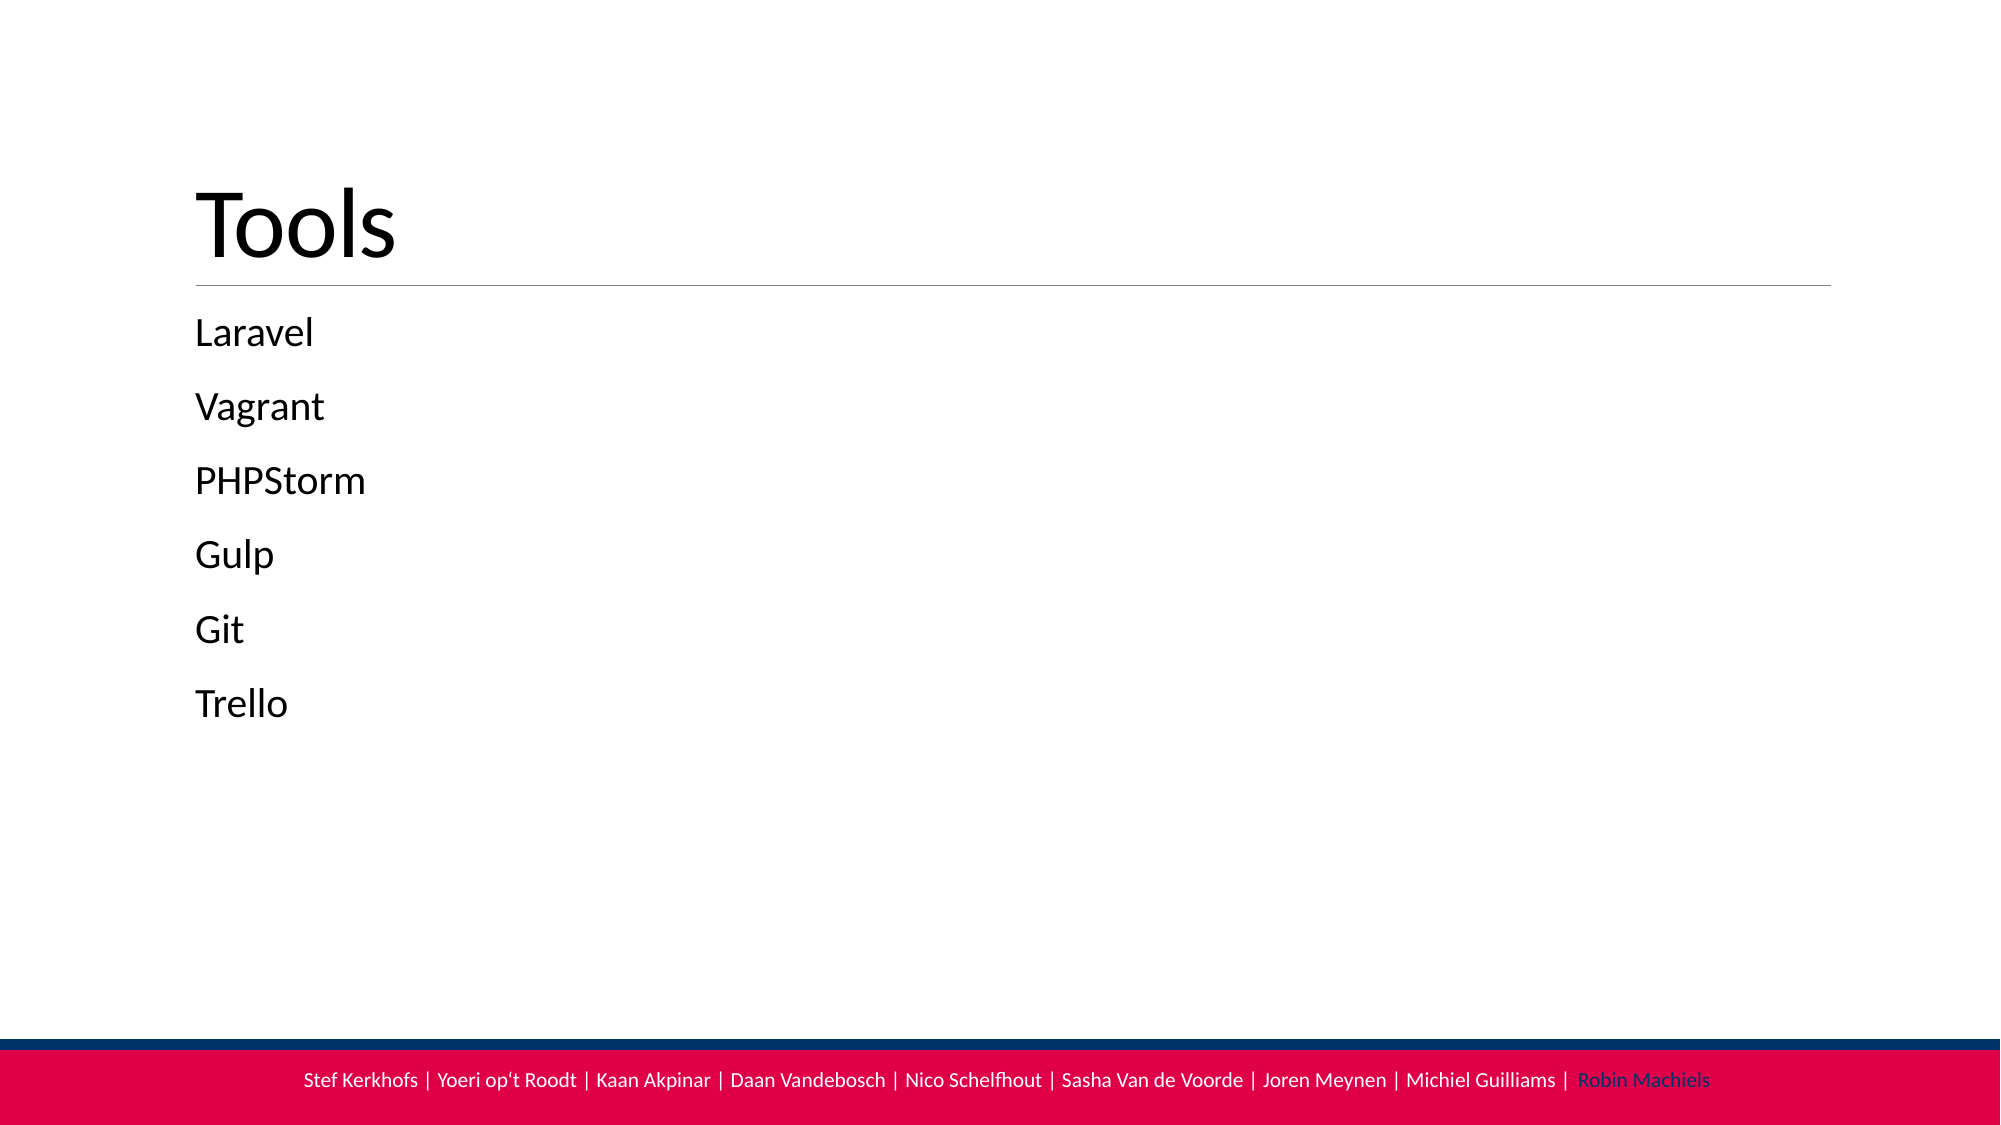

# Tools
Laravel
Vagrant
PHPStorm
Gulp
Git
Trello

Stef Kerkhofs | Yoeri op‘t Roodt | Kaan Akpinar | Daan Vandebosch | Nico Schelfhout | Sasha Van de Voorde | Joren Meynen | Michiel Guilliams | Robin Machiels